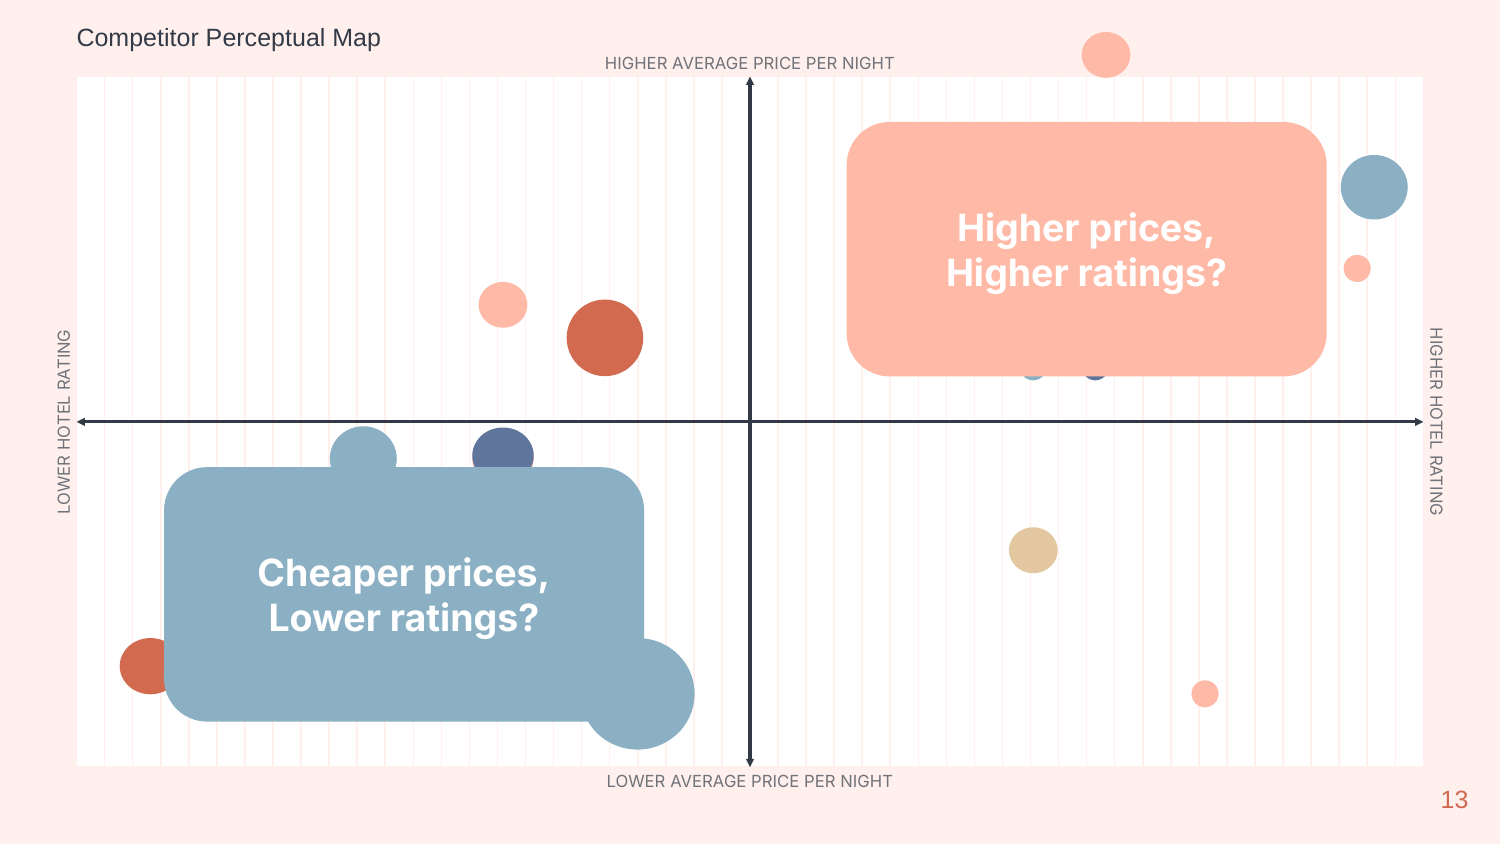

Competitor Perceptual Map

HIGHER AVERAGE PRICE PER NIGHT

Higher prices,
Higher ratings?

HIGHER HOTEL RATING
LOWER HOTEL RATING

Cheaper prices,
Lower ratings?

13
LOWER AVERAGE PRICE PER NIGHT